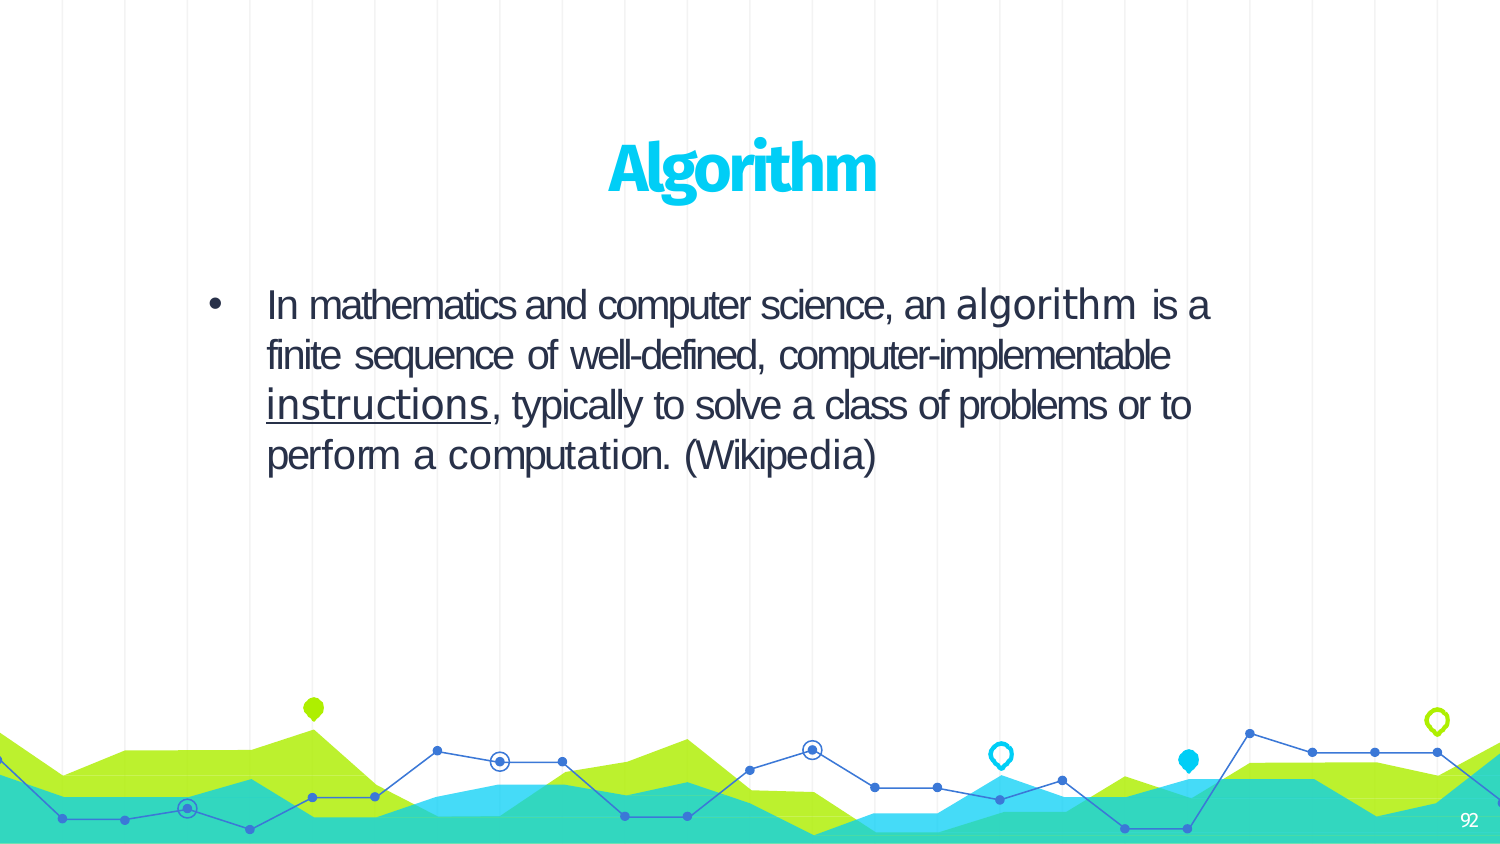

# Algorithm
In mathematics and computer science, an algorithm is a  finite sequence of well-defined, computer-implementable  instructions, typically to solve a class of problems or to  perform a computation. (Wikipedia)
92